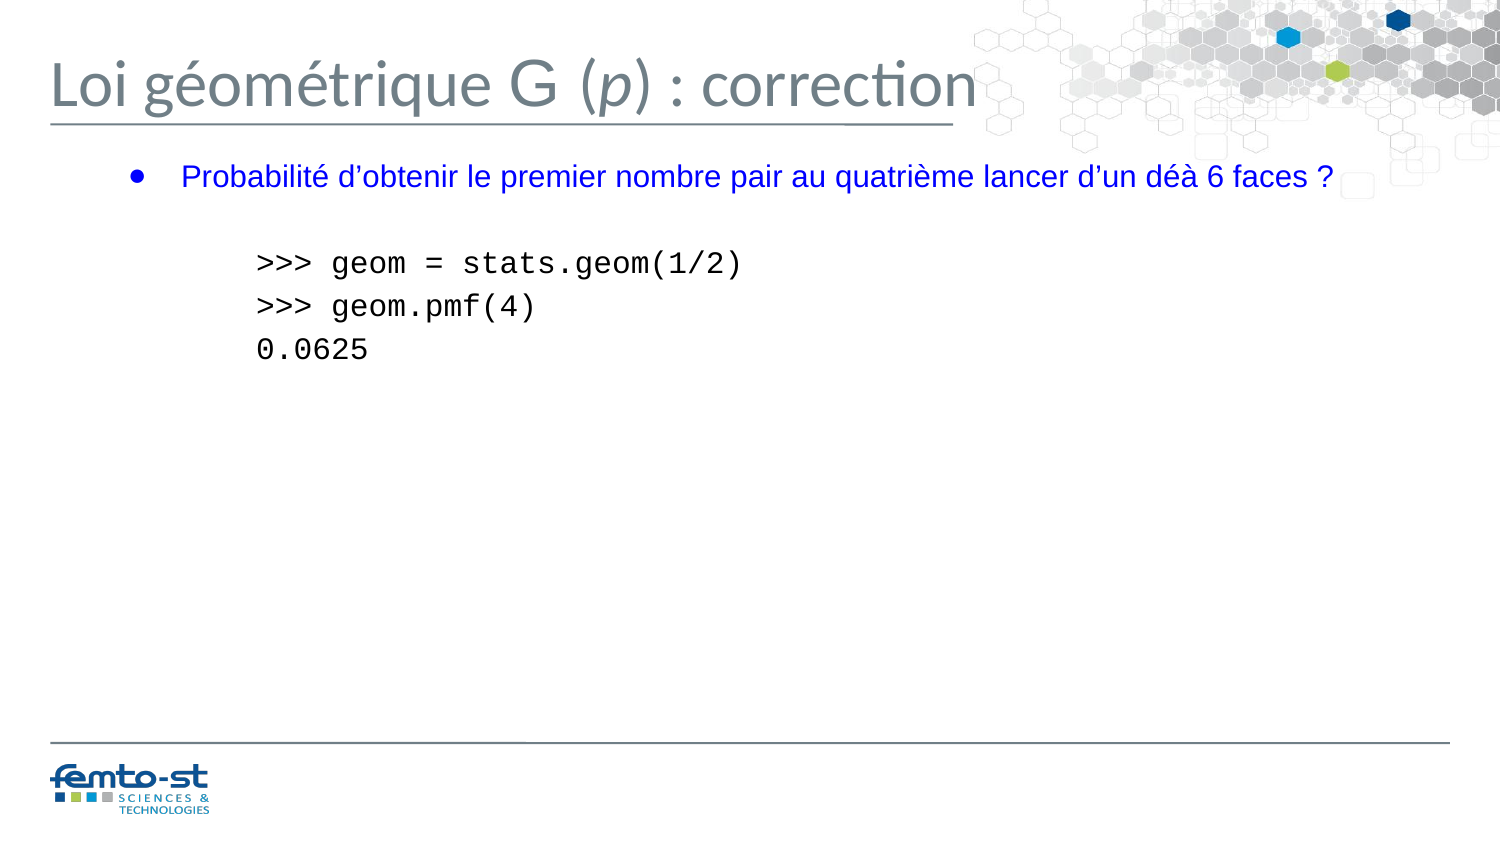

Loi géométrique G (p) : correction
Probabilité d’obtenir le premier nombre pair au quatrième lancer d’un déà 6 faces ?

>>> geom = stats.geom(1/2)
>>> geom.pmf(4)
0.0625